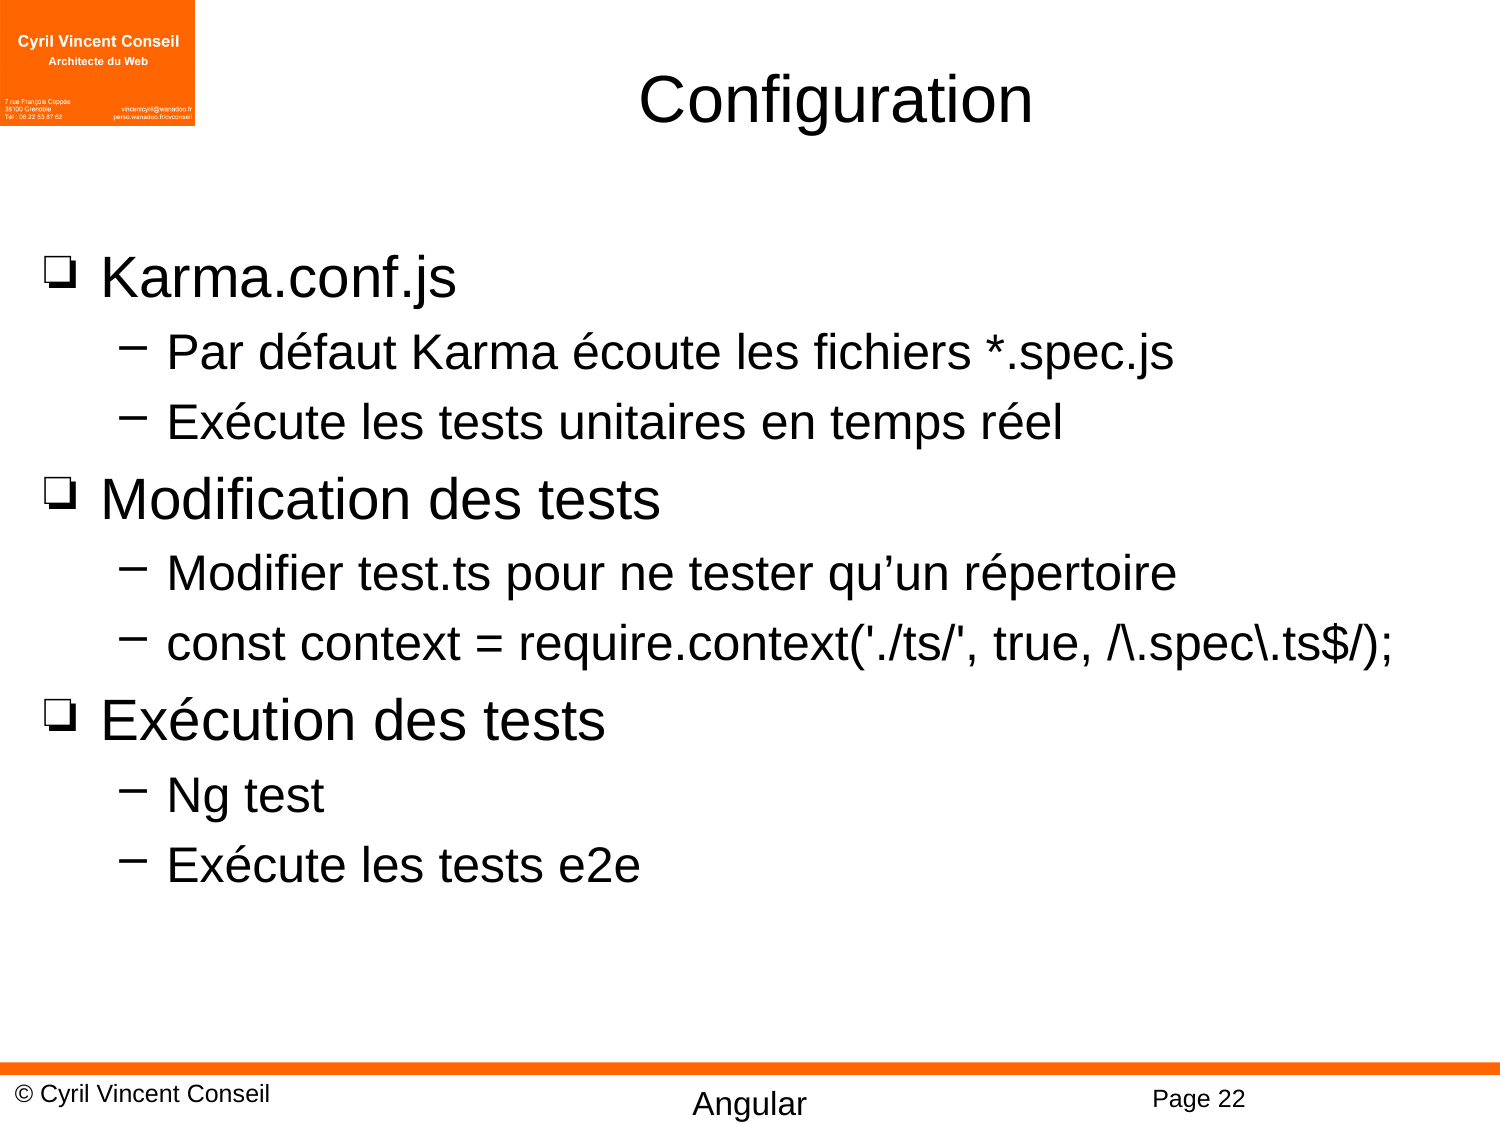

# Configuration
Karma.conf.js
Par défaut Karma écoute les fichiers *.spec.js
Exécute les tests unitaires en temps réel
Modification des tests
Modifier test.ts pour ne tester qu’un répertoire
const context = require.context('./ts/', true, /\.spec\.ts$/);
Exécution des tests
Ng test
Exécute les tests e2e